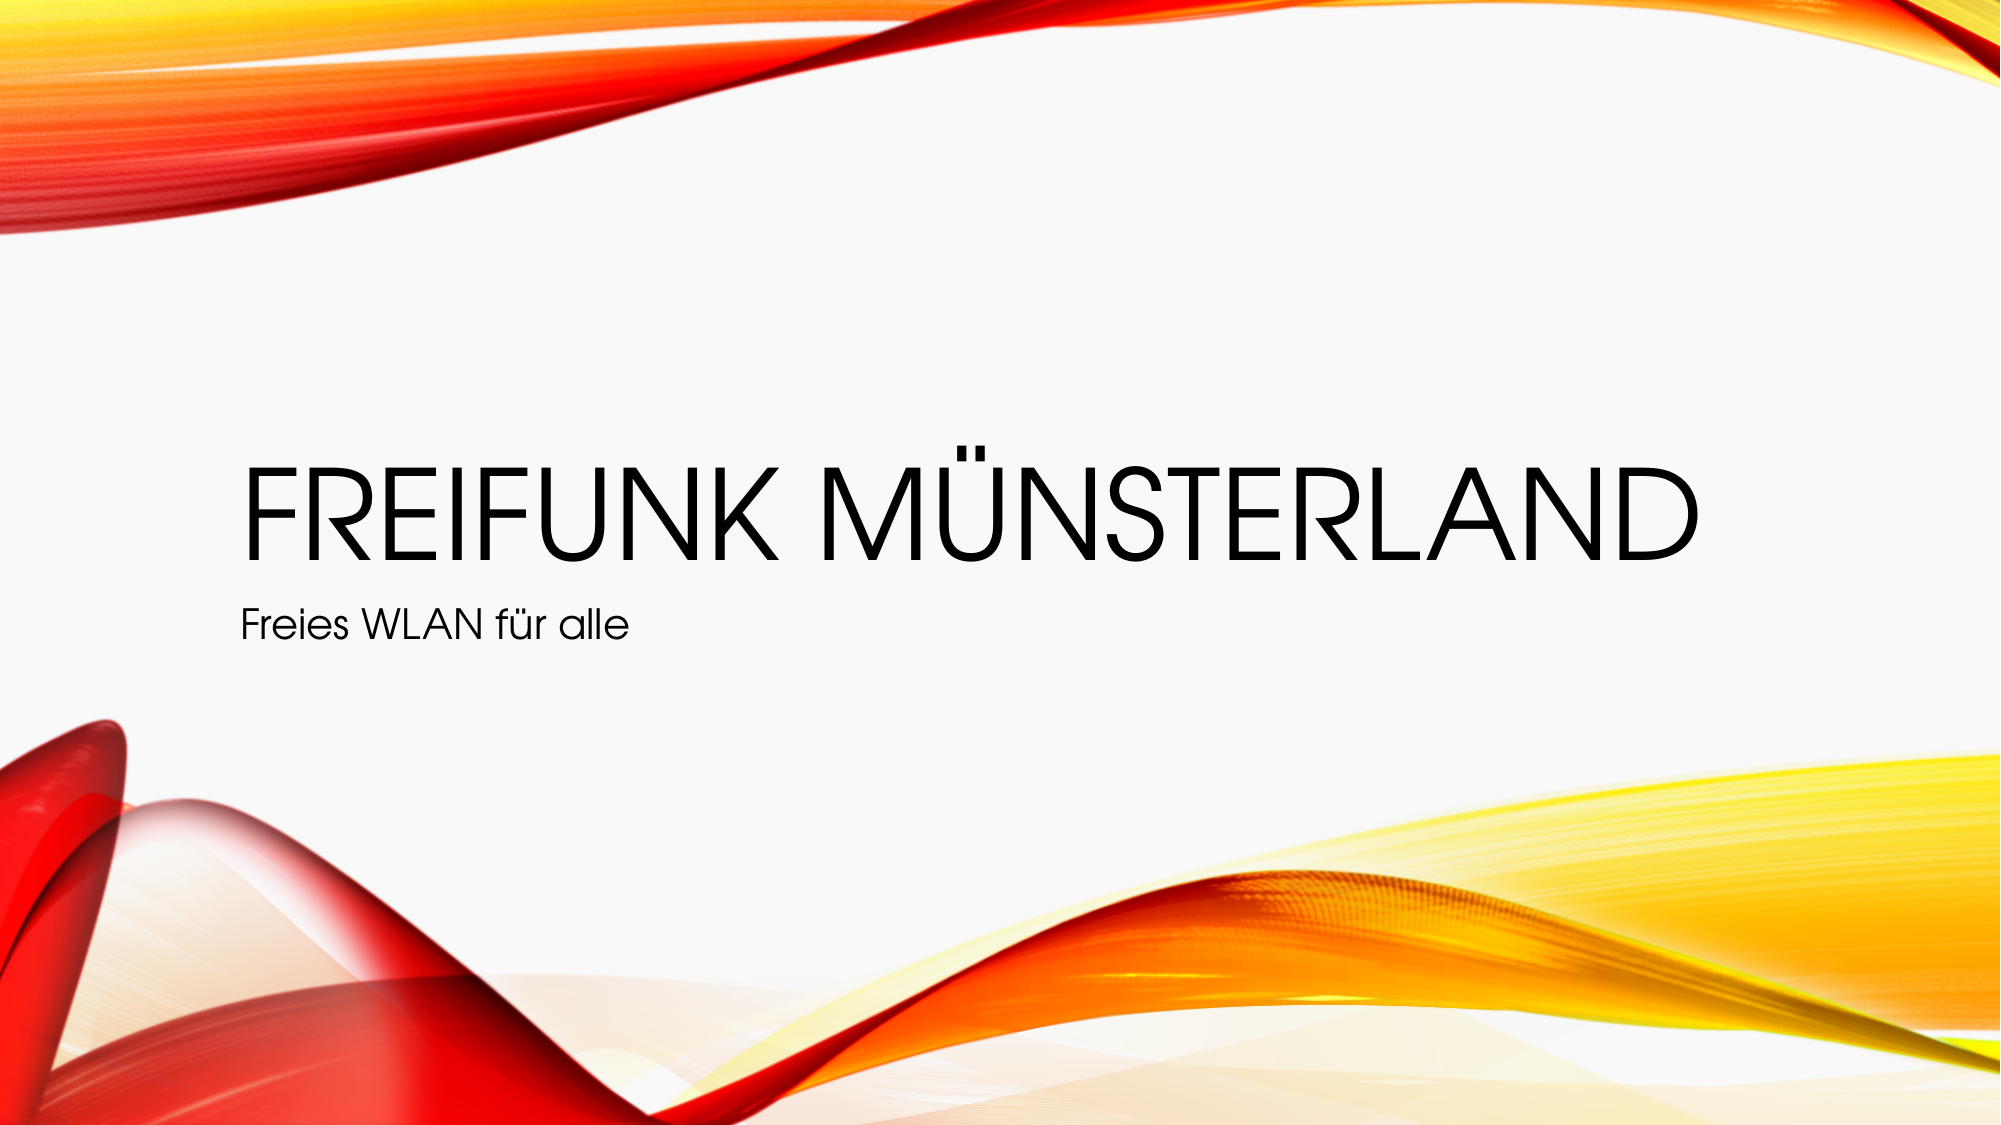

# Freifunk Münsterland
Freies WLAN für alle